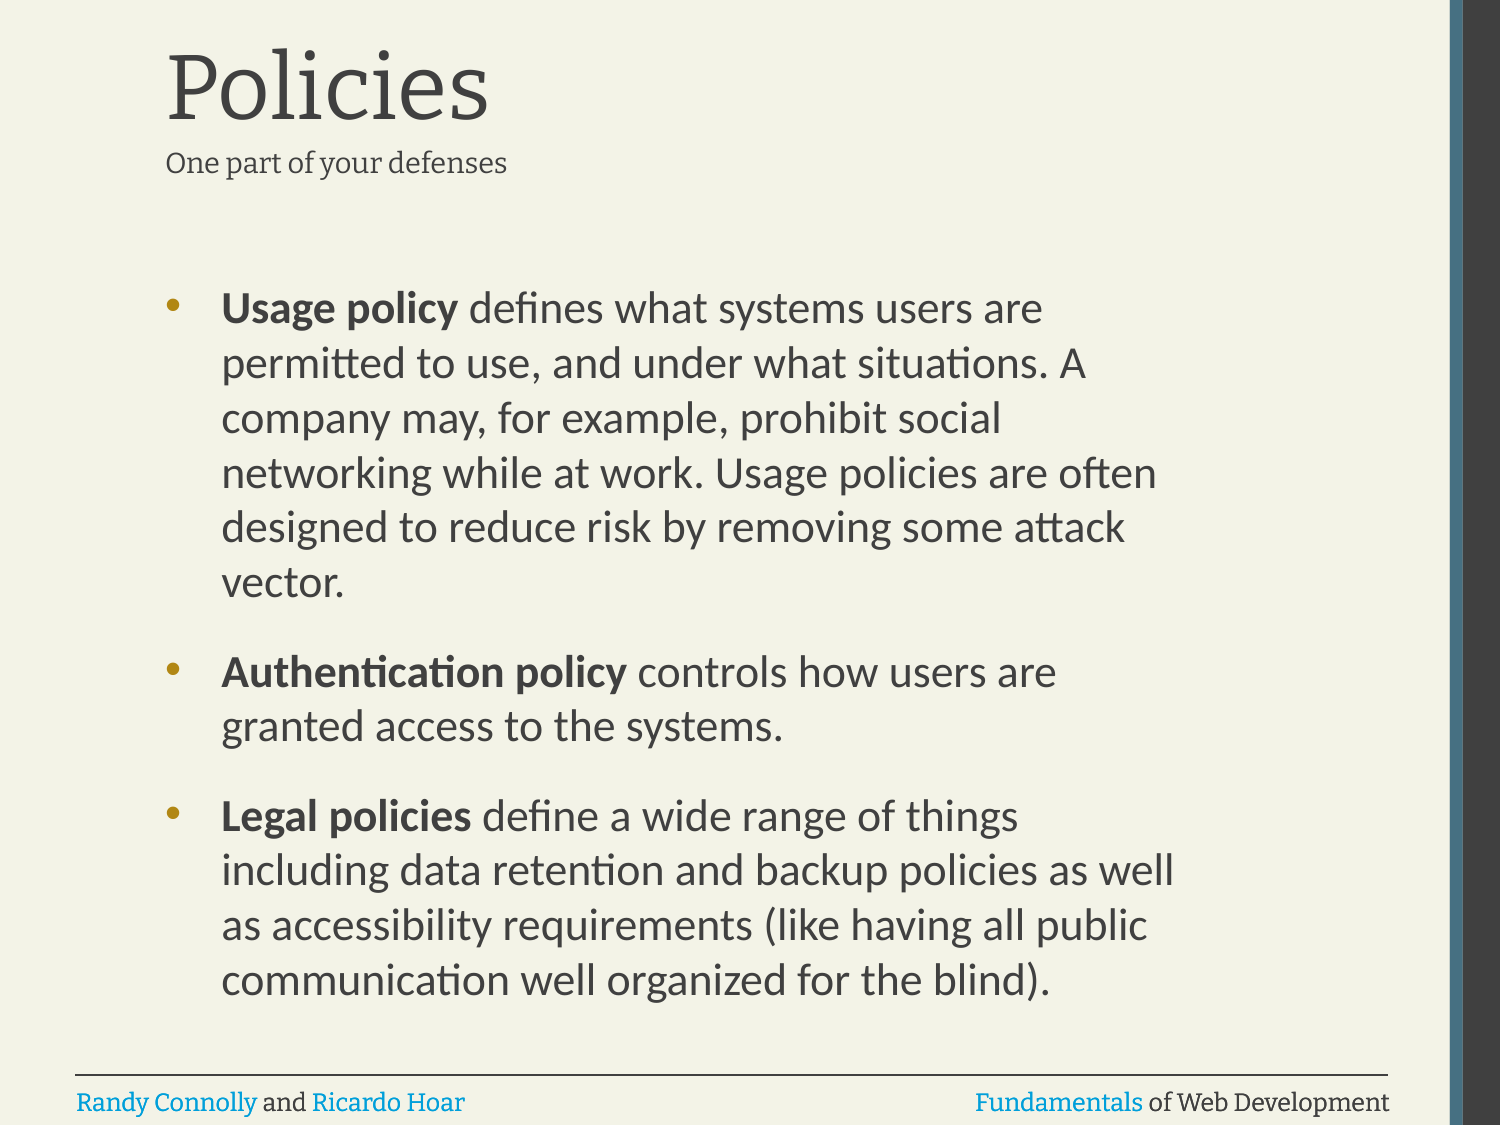

# Policies
One part of your defenses
Usage policy defines what systems users are permitted to use, and under what situations. A company may, for example, prohibit social networking while at work. Usage policies are often designed to reduce risk by removing some attack vector.
Authentication policy controls how users are granted access to the systems.
Legal policies define a wide range of things including data retention and backup policies as well as accessibility requirements (like having all public communication well organized for the blind).